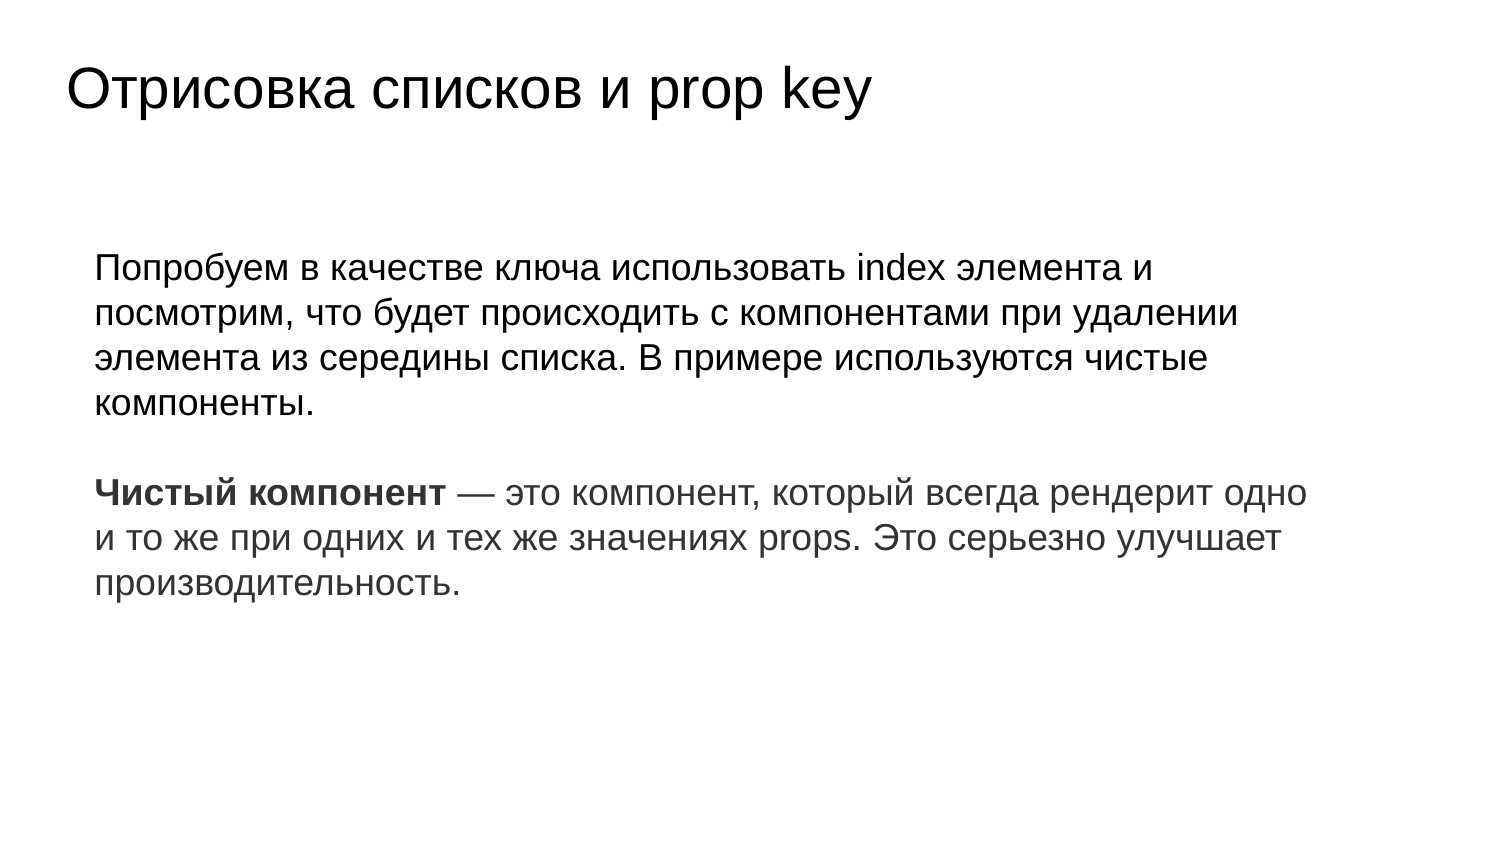

# Отрисовка списков и prop key
Попробуем в качестве ключа использовать index элемента и посмотрим, что будет происходить с компонентами при удалении элемента из середины списка. В примере используются чистые компоненты.

Чистый компонент — это компонент, который всегда рендерит одно и то же при одних и тех же значениях props. Это серьезно улучшает производительность.